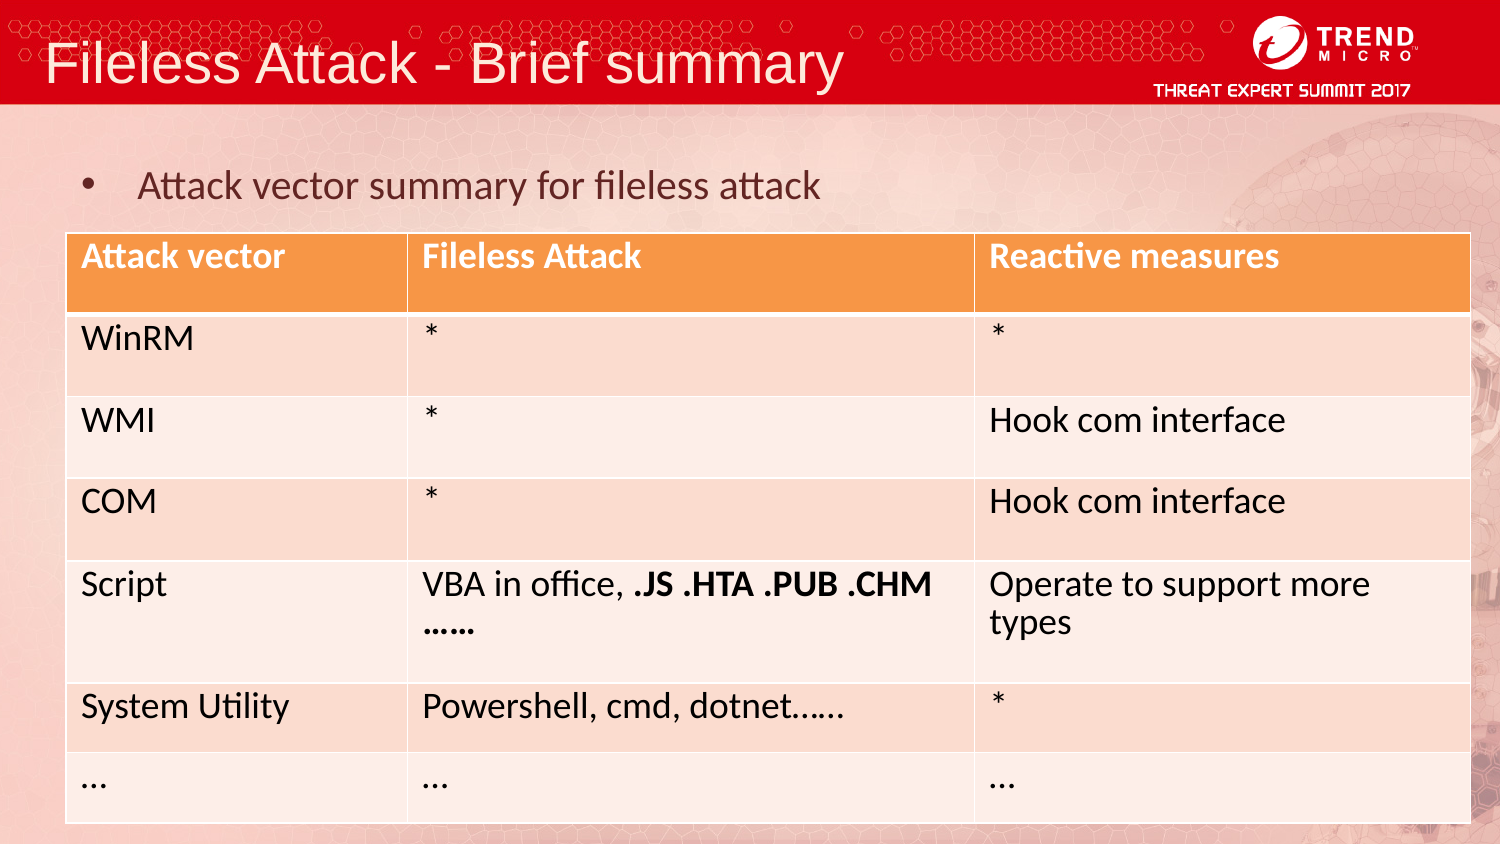

# Fileless Attack - Brief summary
Attack vector summary for fileless attack

| Attack vector | Fileless Attack | Reactive measures |
| --- | --- | --- |
| WinRM | \* | \* |
| WMI | \* | Hook com interface |
| COM | \* | Hook com interface |
| Script | VBA in office, .JS .HTA .PUB .CHM …… | Operate to support more types |
| System Utility | Powershell, cmd, dotnet…… | \* |
| … | … | … |